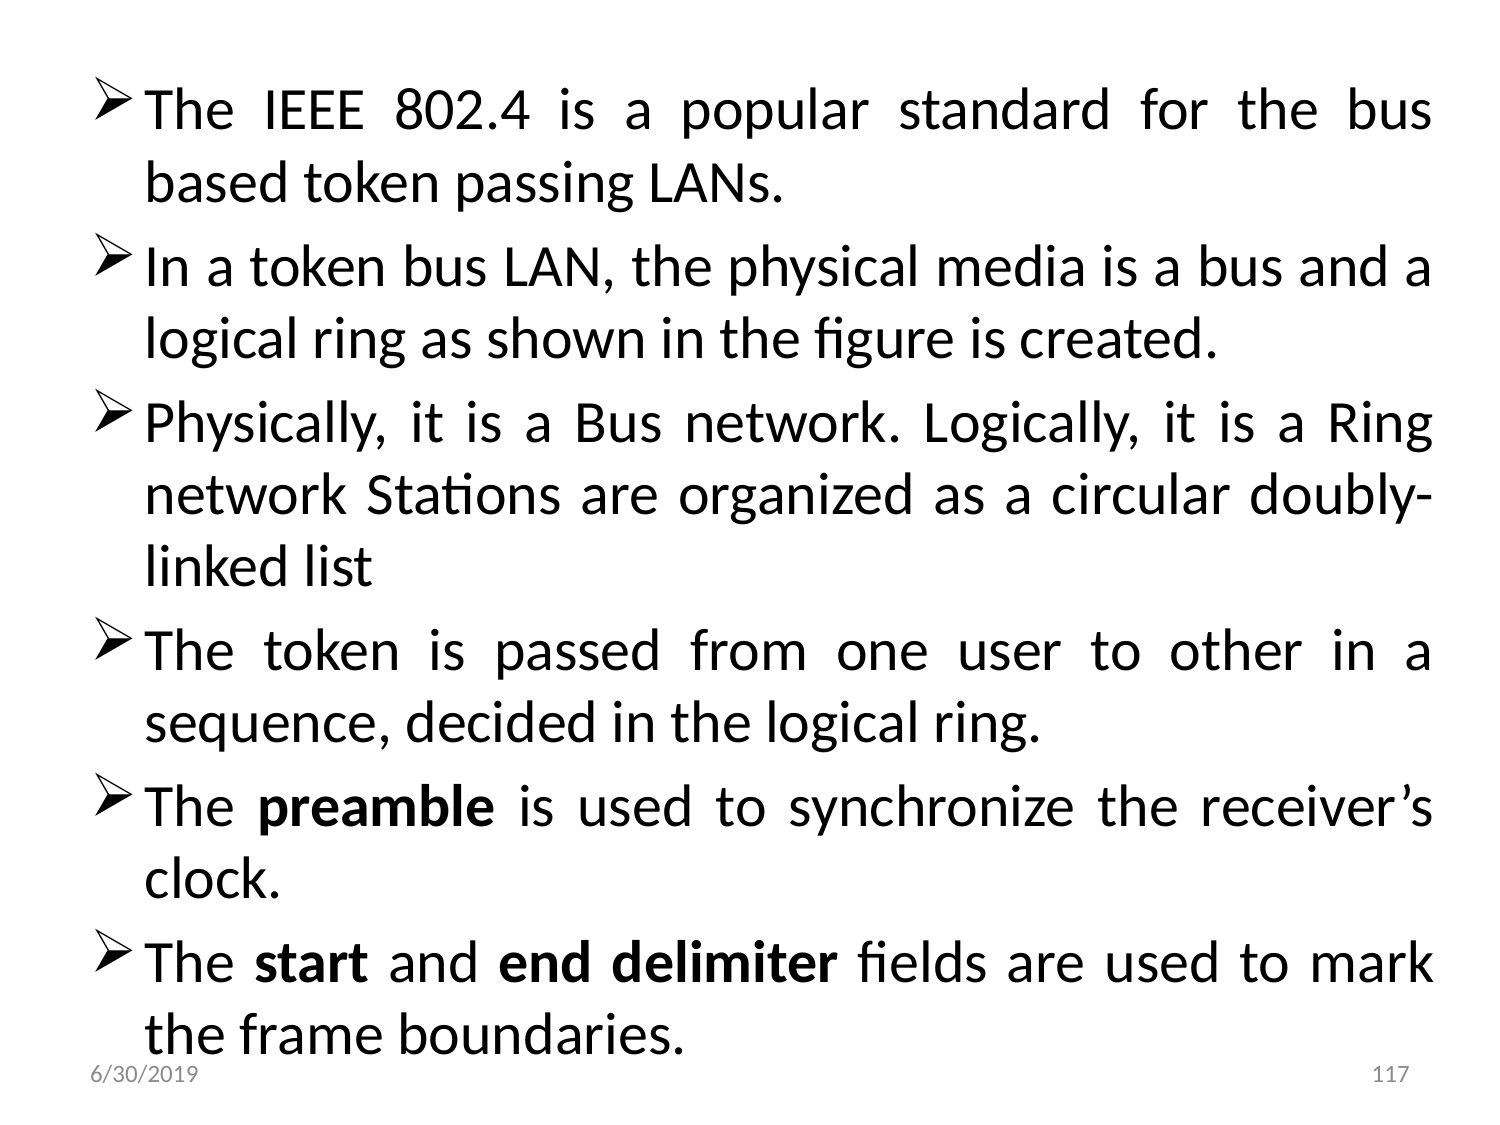

The IEEE 802.4 is a popular standard for the bus based token passing LANs.
In a token bus LAN, the physical media is a bus and a logical ring as shown in the figure is created.
Physically, it is a Bus network. Logically, it is a Ring network Stations are organized as a circular doubly-linked list
The token is passed from one user to other in a sequence, decided in the logical ring.
The preamble is used to synchronize the receiver’s clock.
The start and end delimiter fields are used to mark the frame boundaries.

6/30/2019
117